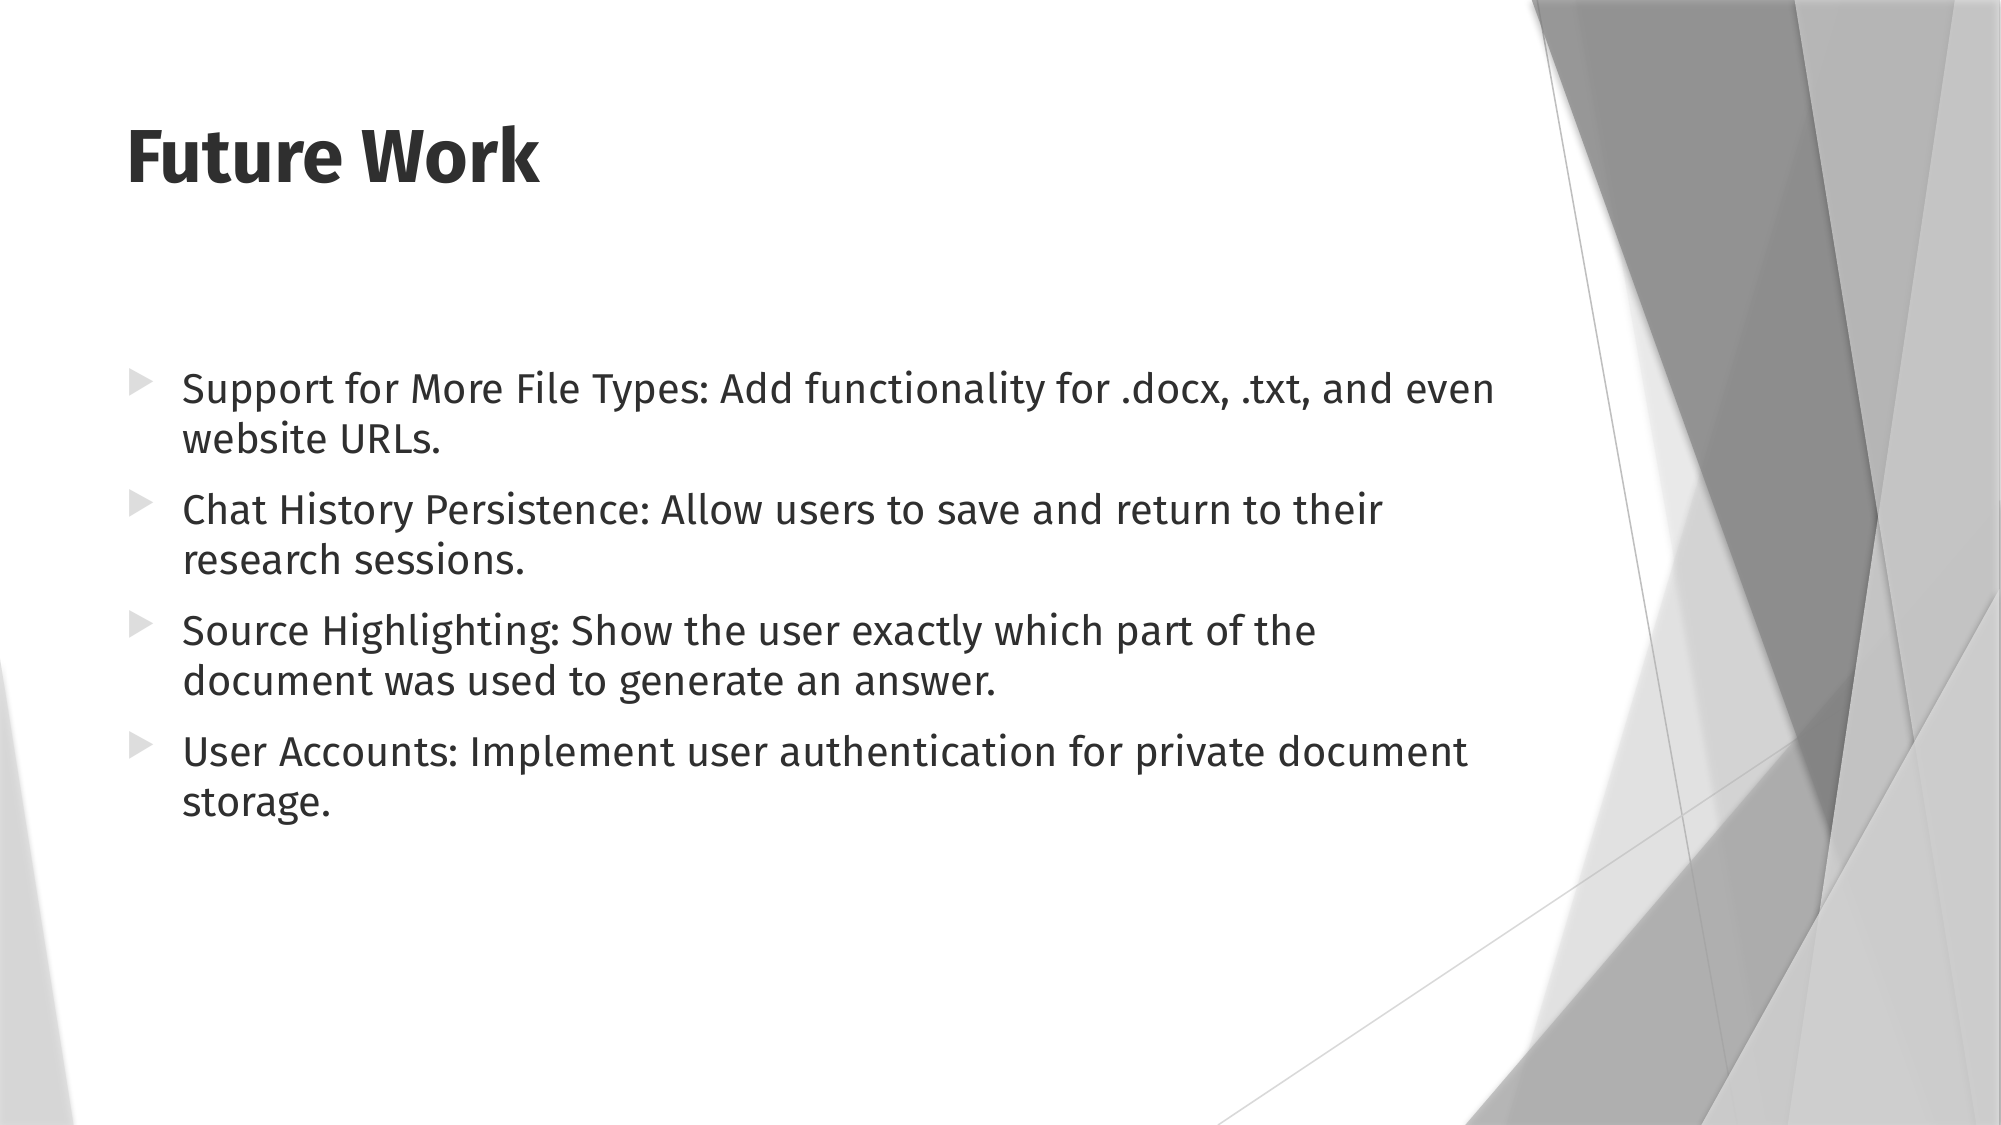

# Future Work
Support for More File Types: Add functionality for .docx, .txt, and even website URLs.
Chat History Persistence: Allow users to save and return to their research sessions.
Source Highlighting: Show the user exactly which part of the document was used to generate an answer.
User Accounts: Implement user authentication for private document storage.